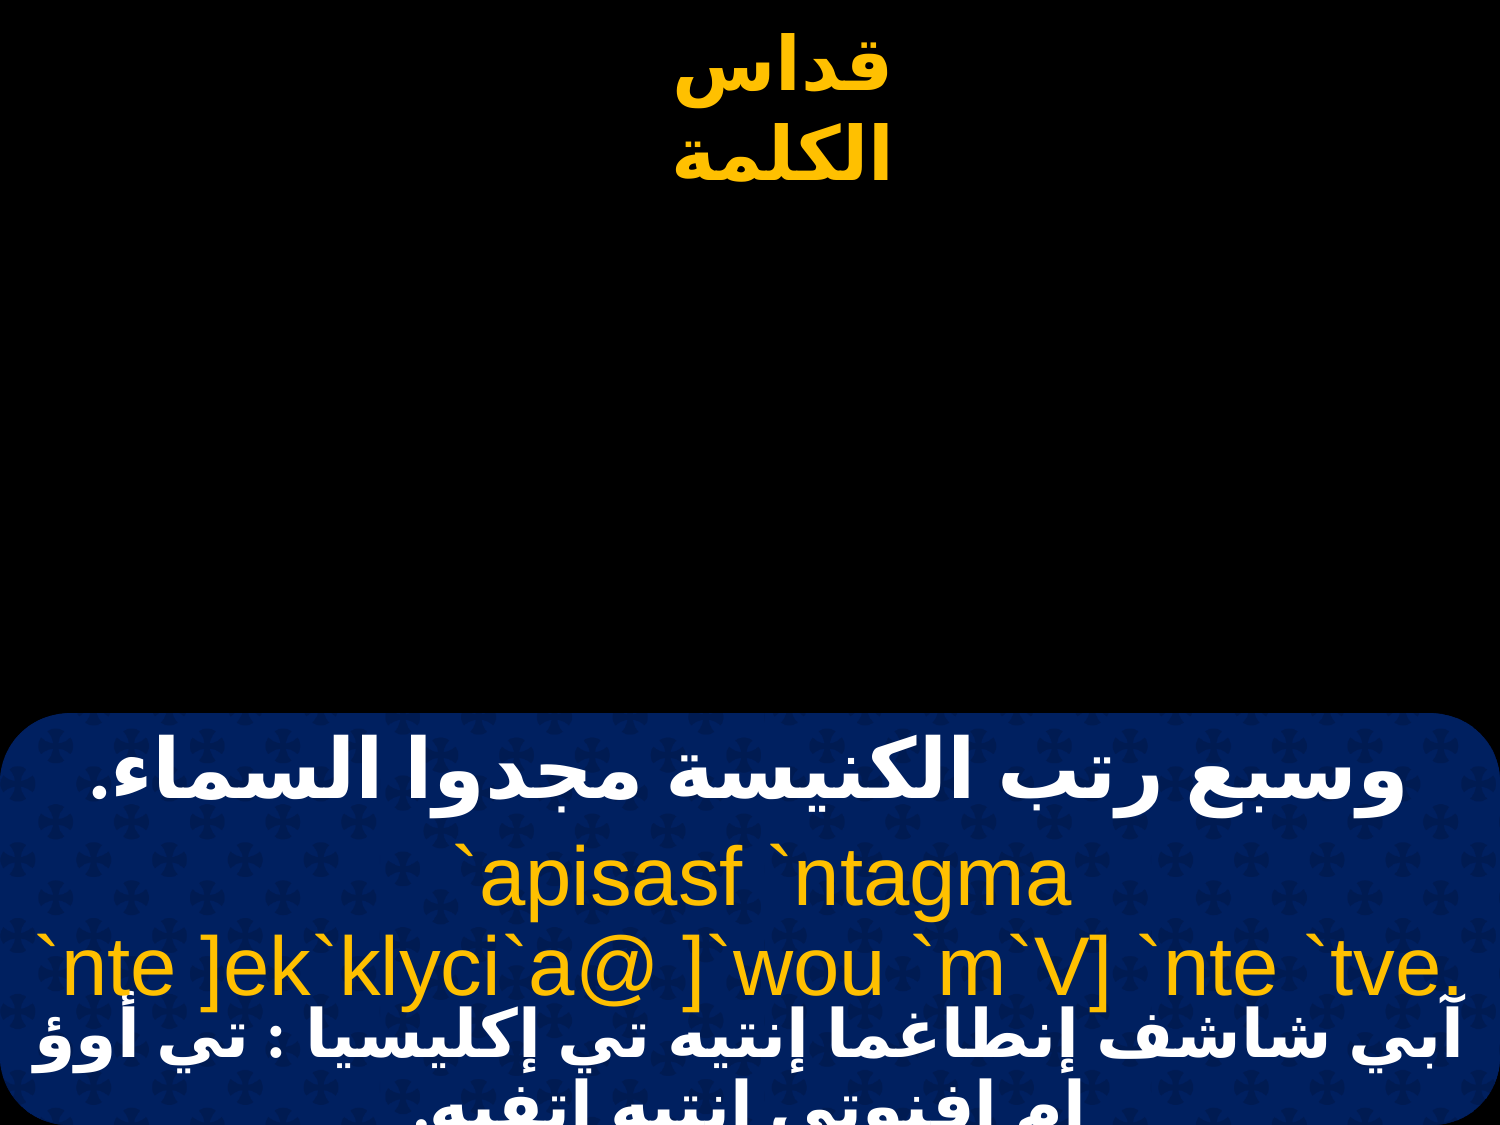

# وسبع رتب الكنيسة مجدوا السماء.
 `apisasf `ntagma `nte ]ek`klyci`a@ ]`wou `m`V] `nte `tve.
آبي شاشف إنطاغما إنتيه تي إكليسيا : تي أوؤ إم إفنوتي إنتيه إتفيه.